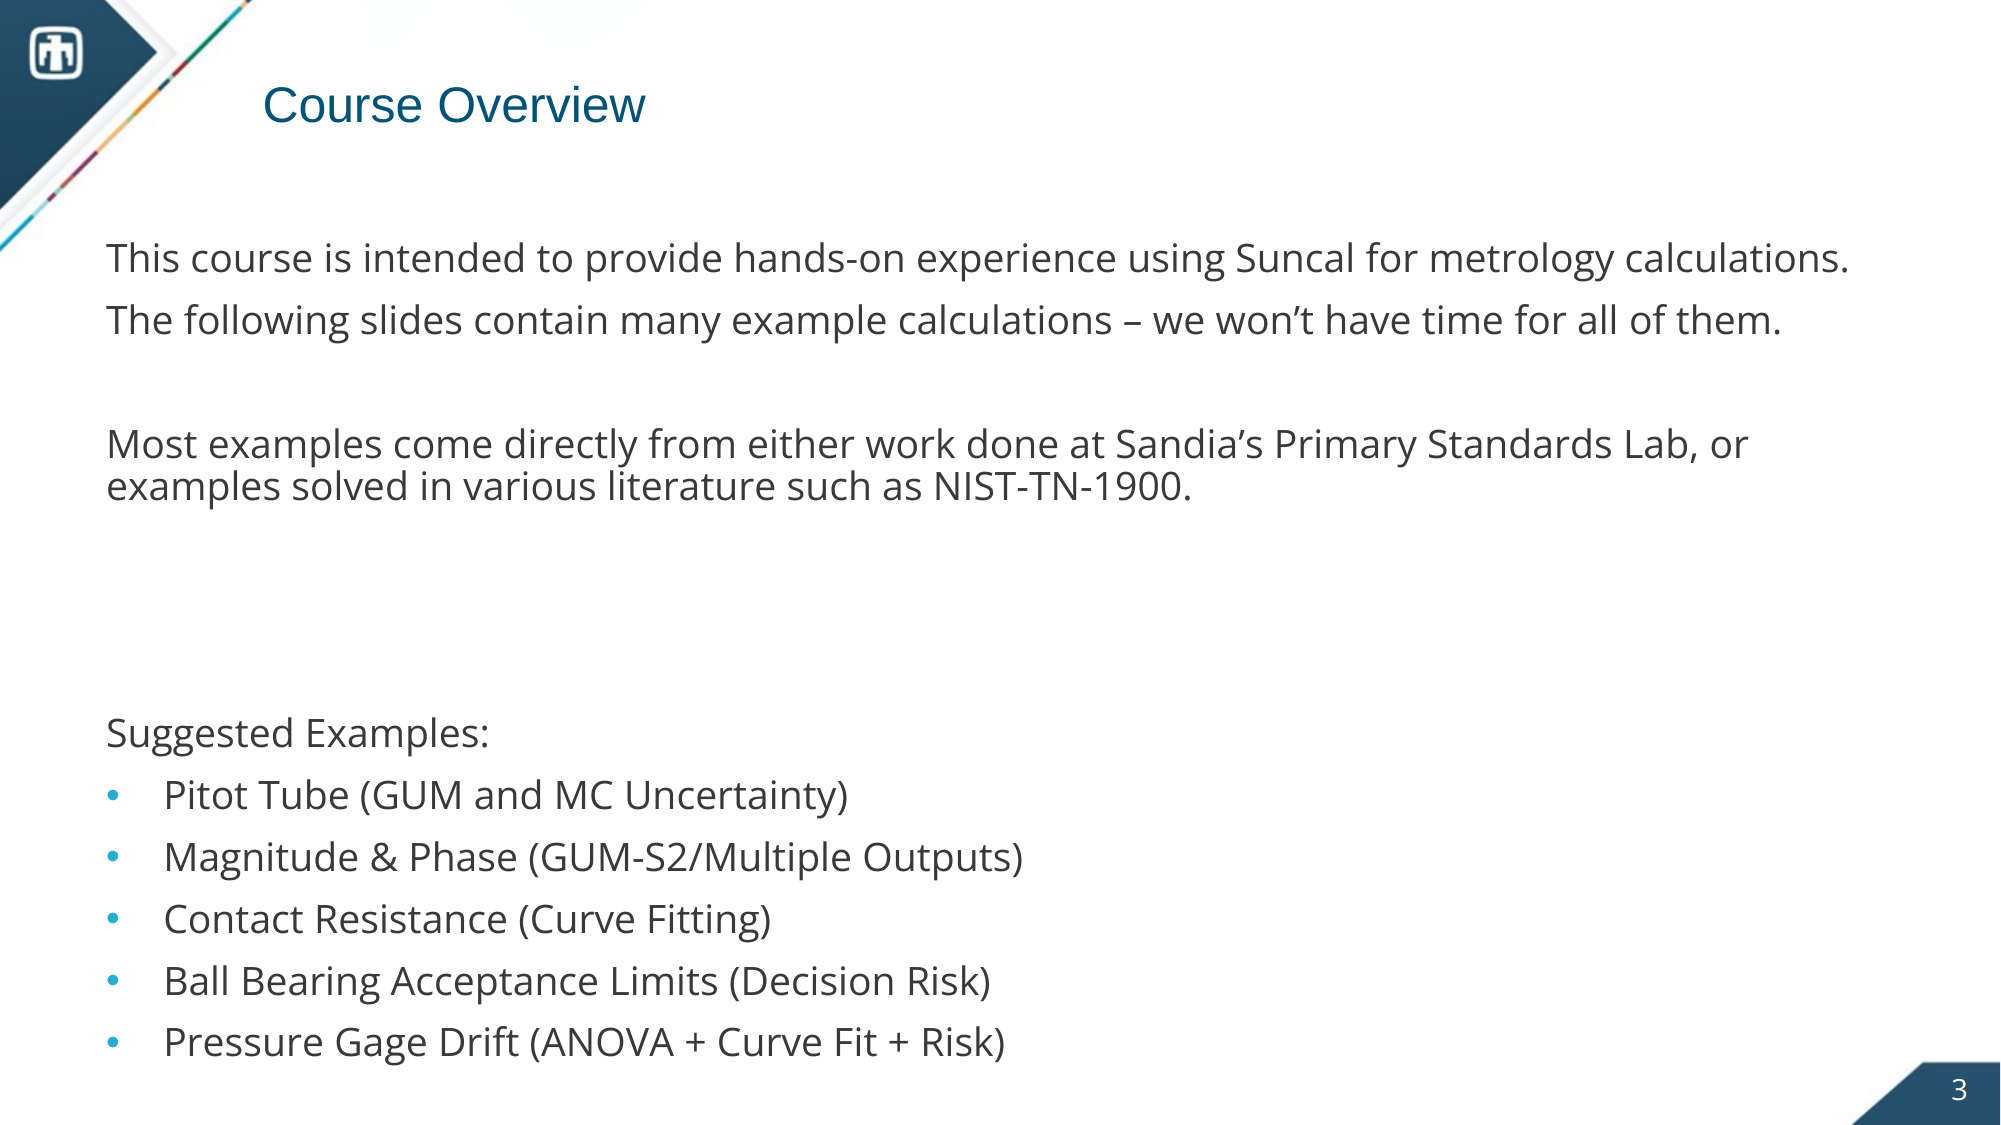

# Course Overview
This course is intended to provide hands-on experience using Suncal for metrology calculations.
The following slides contain many example calculations – we won’t have time for all of them.

Most examples come directly from either work done at Sandia’s Primary Standards Lab, or examples solved in various literature such as NIST-TN-1900.

Suggested Examples:
Pitot Tube (GUM and MC Uncertainty)
Magnitude & Phase (GUM-S2/Multiple Outputs)
Contact Resistance (Curve Fitting)
Ball Bearing Acceptance Limits (Decision Risk)
Pressure Gage Drift (ANOVA + Curve Fit + Risk)

3